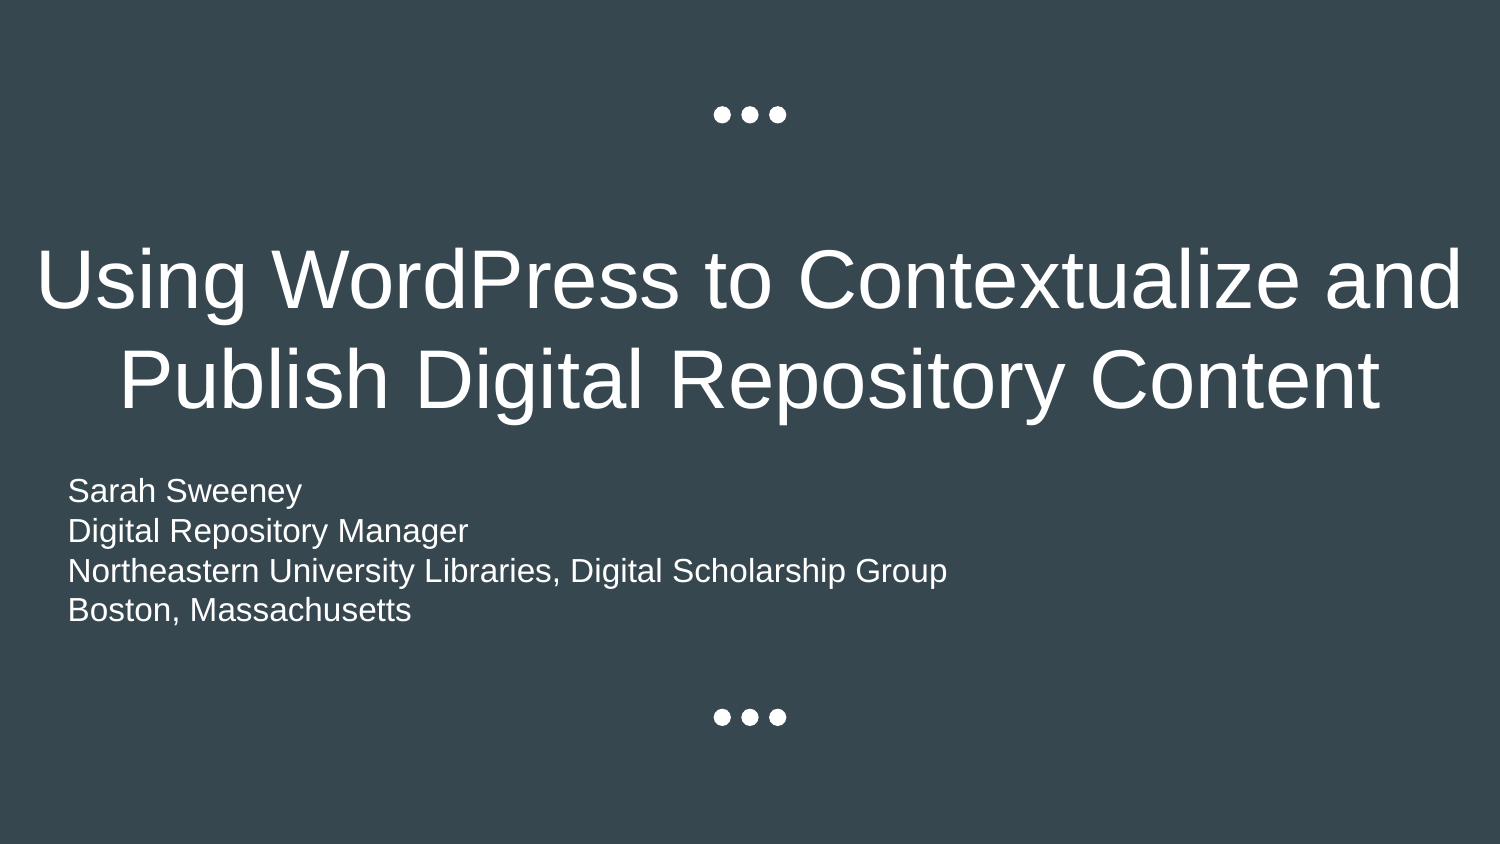

# Using WordPress to Contextualize and Publish Digital Repository Content
Sarah Sweeney
Digital Repository Manager
Northeastern University Libraries, Digital Scholarship Group
Boston, Massachusetts